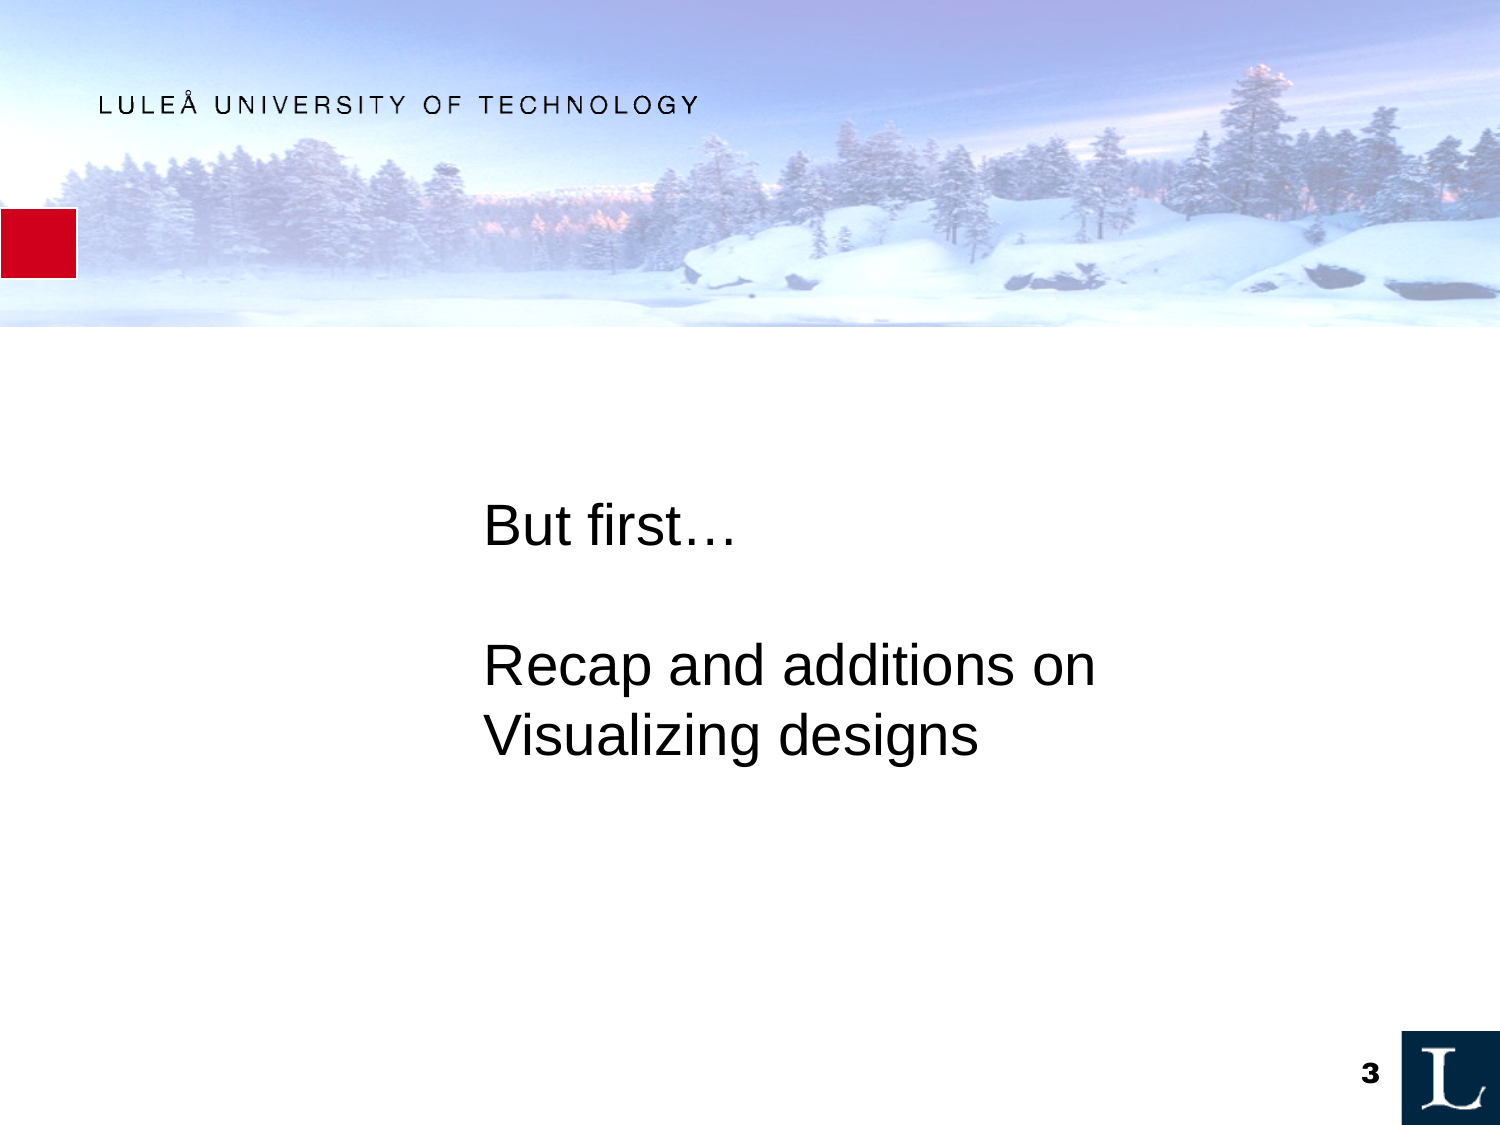

But first…

Recap and additions on
Visualizing designs
3